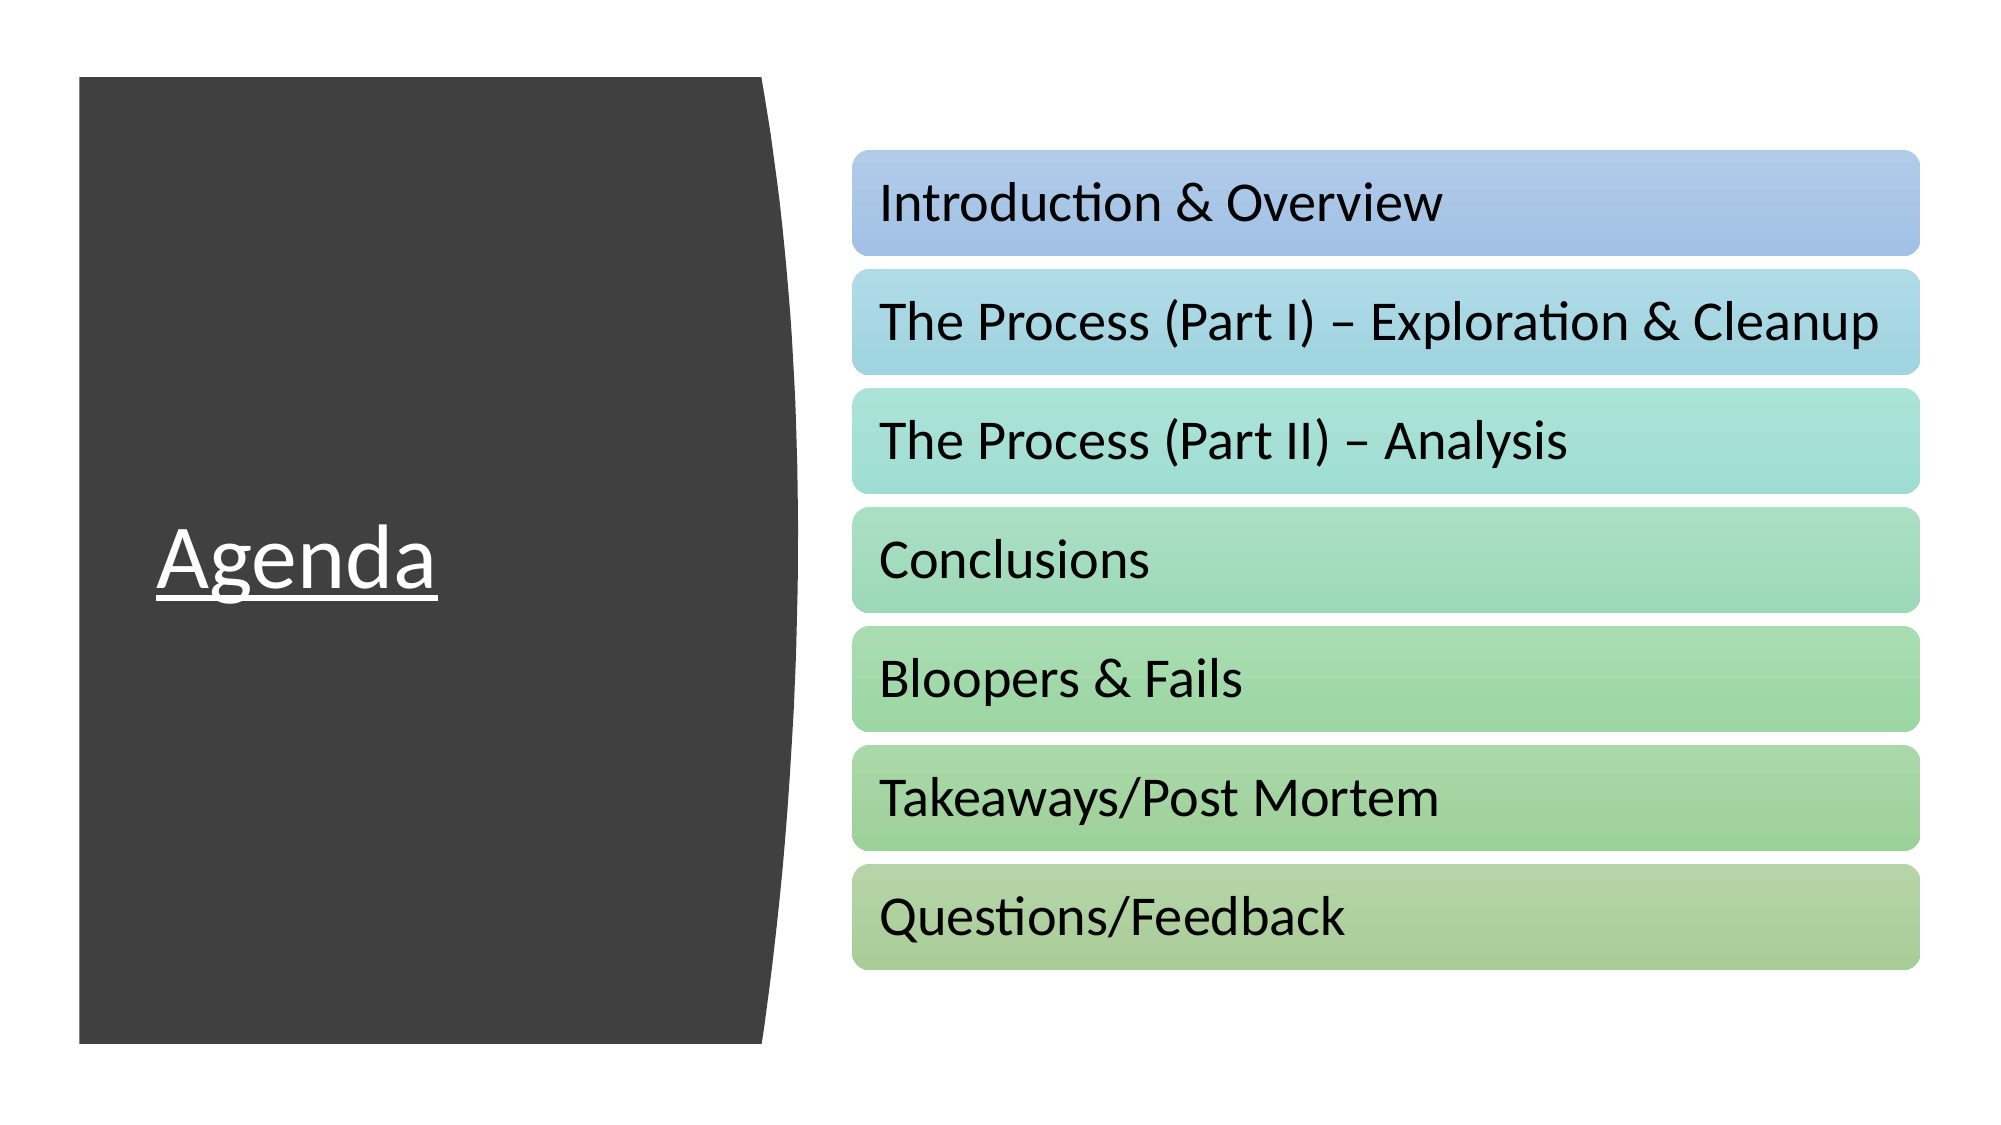

Introduction & Overview
The Process (Part I) – Exploration & Cleanup
The Process (Part II) – Analysis
Conclusions
Bloopers & Fails
Takeaways/Post Mortem
Questions/Feedback

# Agenda